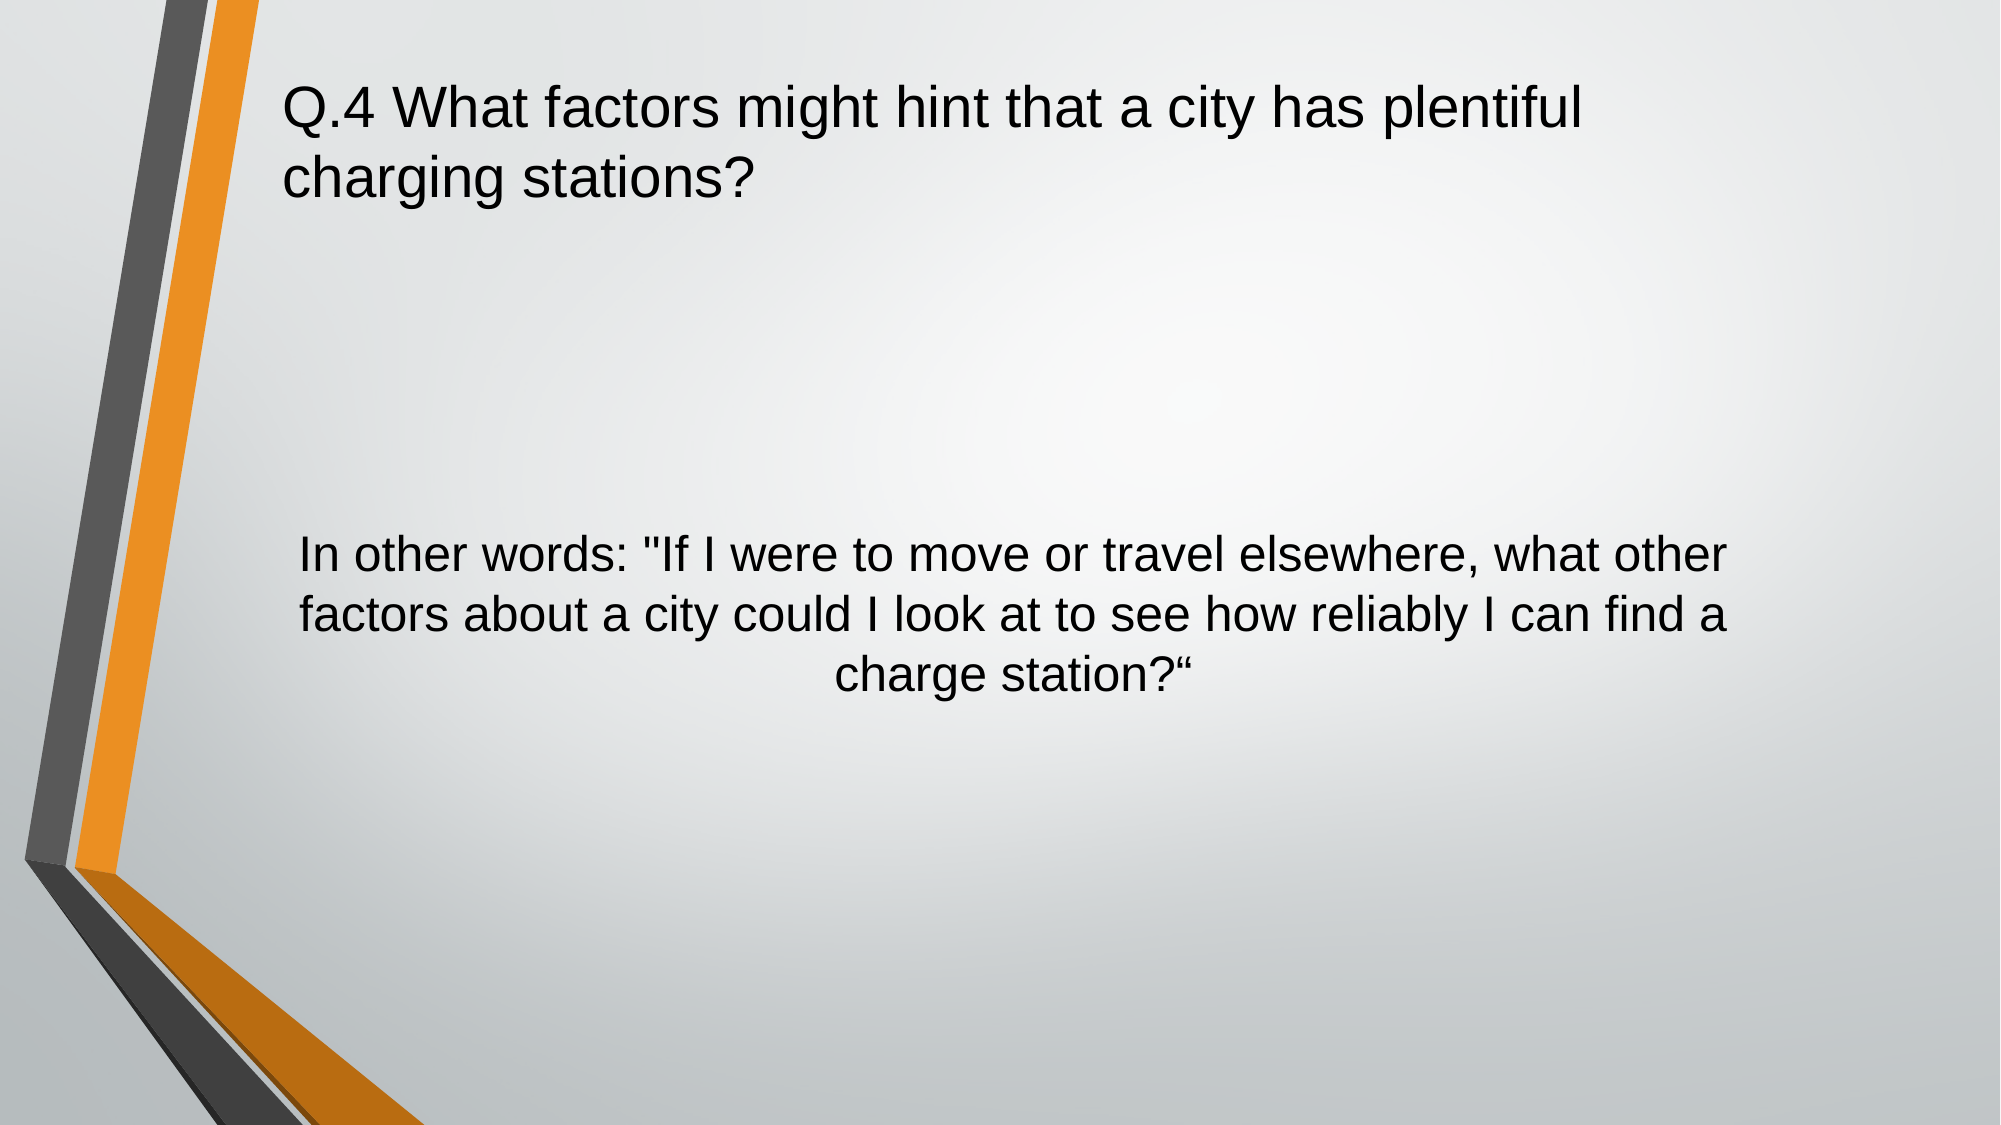

# Q.4 What factors might hint that a city has plentiful charging stations?
In other words: "If I were to move or travel elsewhere, what other factors about a city could I look at to see how reliably I can find a charge station?“